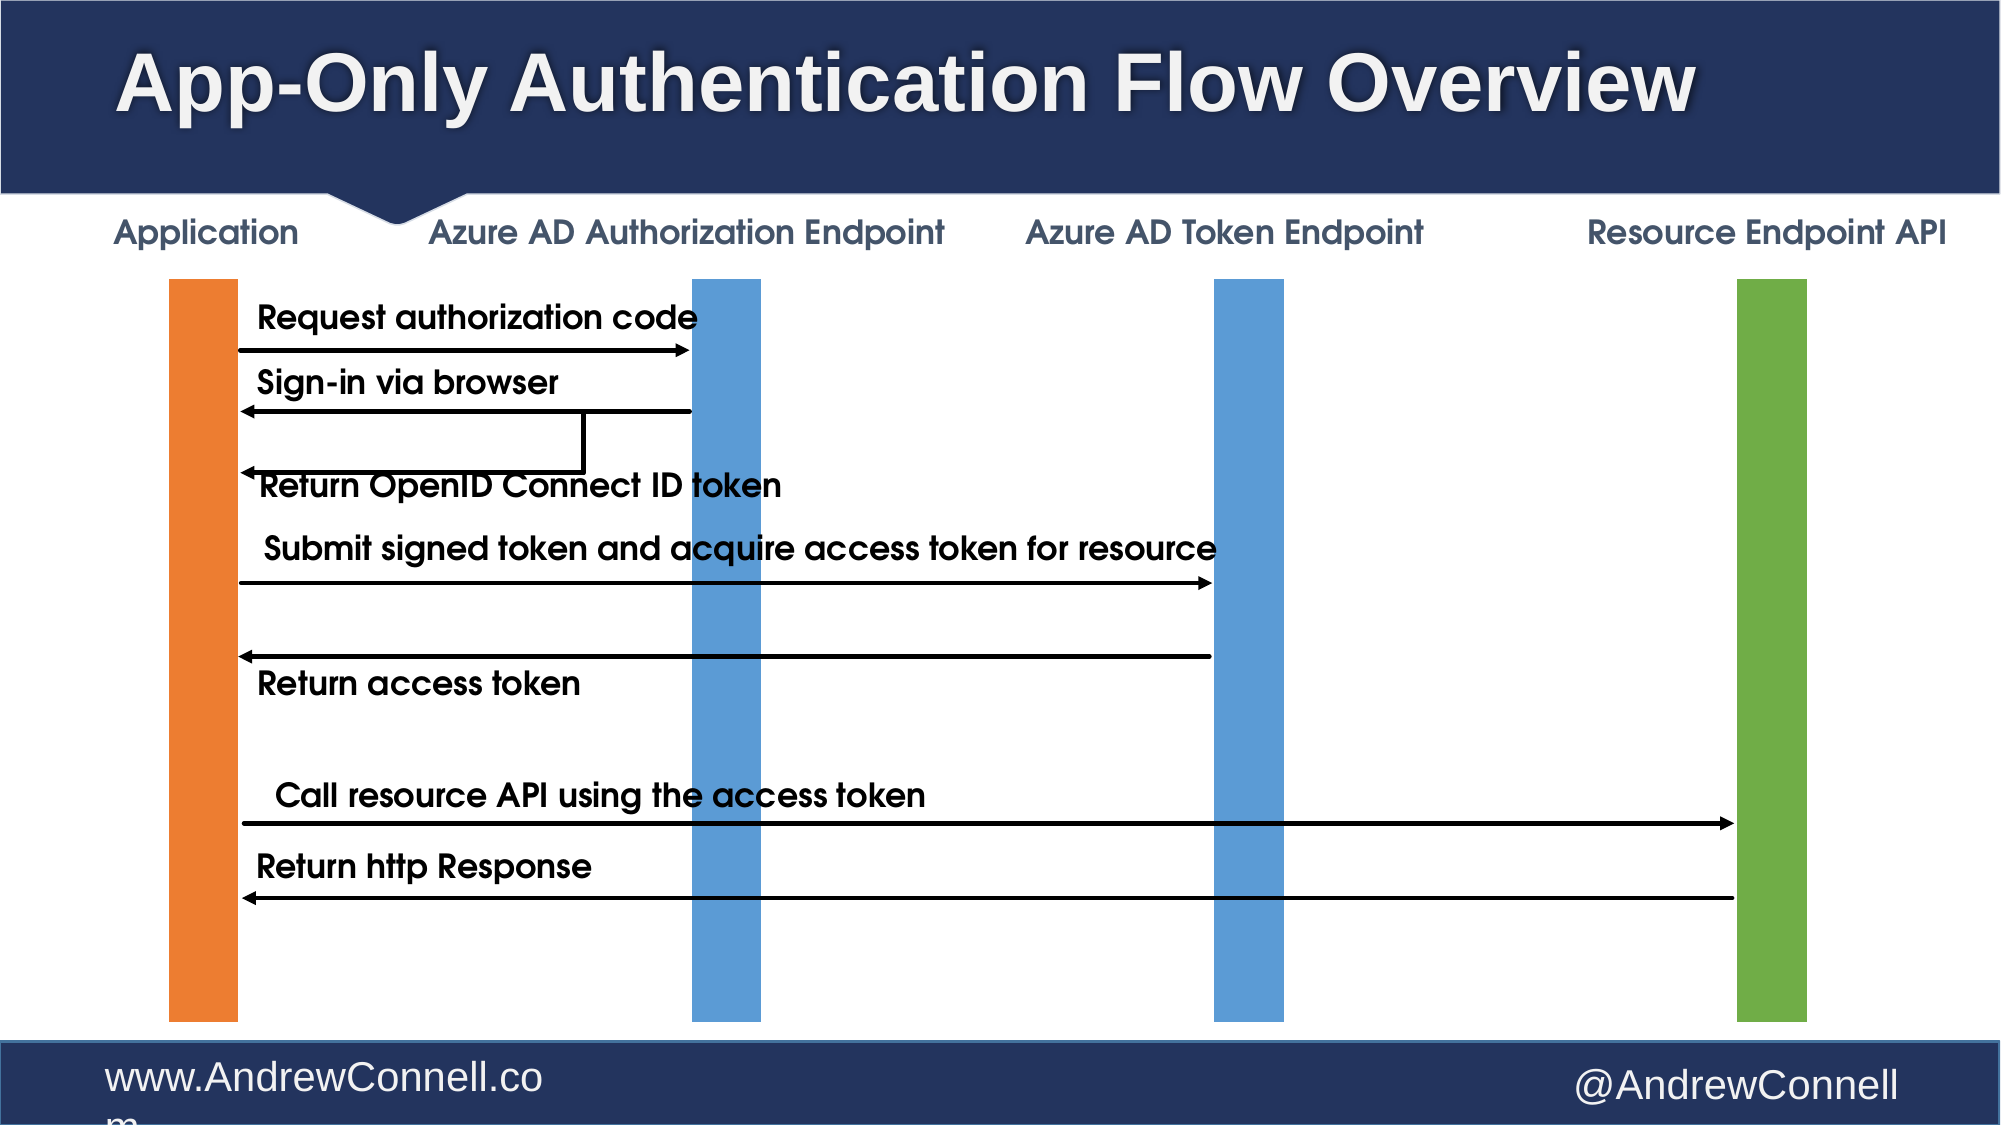

# App-Only Authentication Flow Overview
Application
Azure AD Authorization Endpoint
Azure AD Token Endpoint
Resource Endpoint API

Request authorization code
Sign-in via browser
Return OpenID Connect ID token
Submit signed token and acquire access token for resource
Return access token
Call resource API using the access token
Return http Response